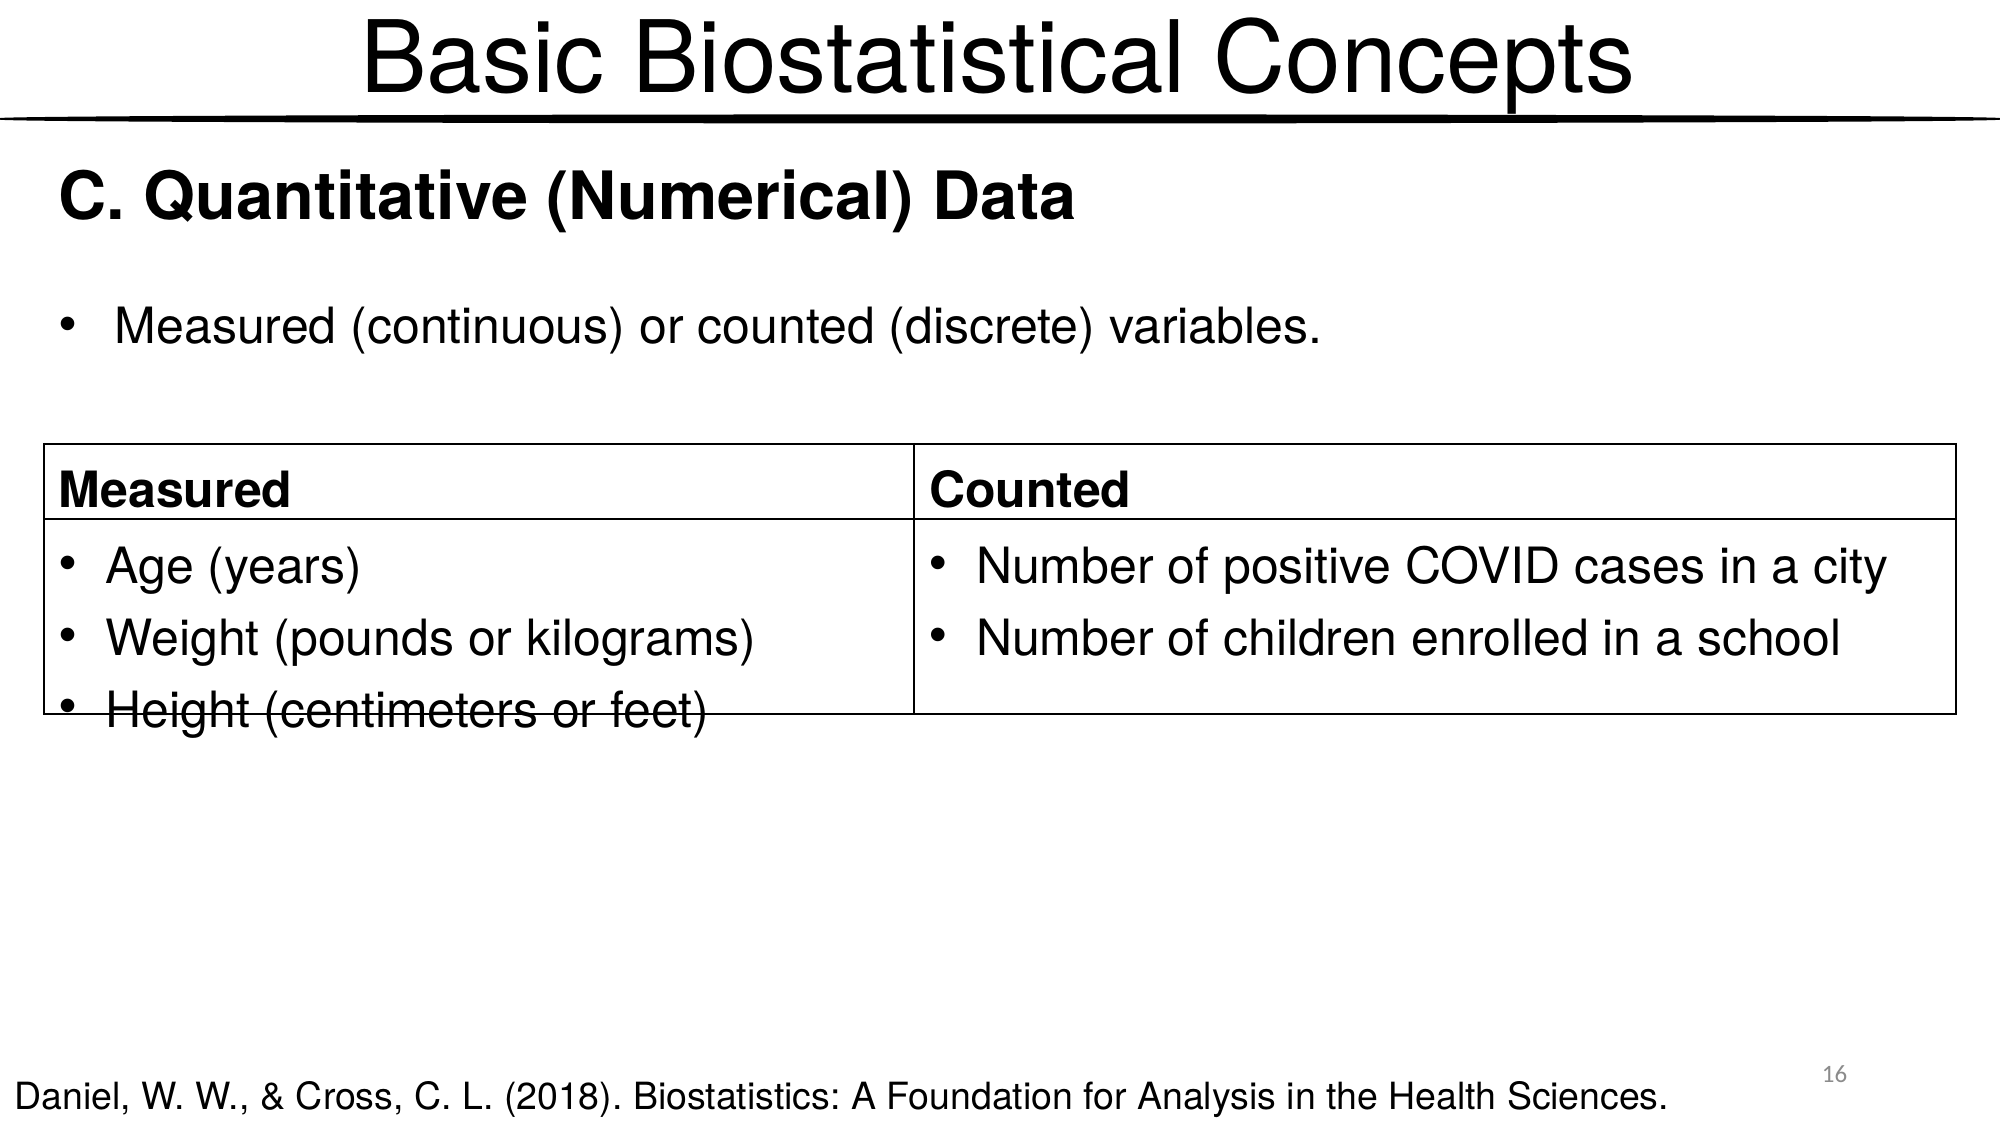

# Basic Biostatistical Concepts

C. Quantitative (Numerical) Data

Measured (continuous) or counted (discrete) variables.
| Measured | Counted |
| --- | --- |
| Age (years) Weight (pounds or kilograms) Height (centimeters or feet) | Number of positive COVID cases in a city Number of children enrolled in a school |
16
Daniel, W. W., & Cross, C. L. (2018). Biostatistics: A Foundation for Analysis in the Health Sciences.